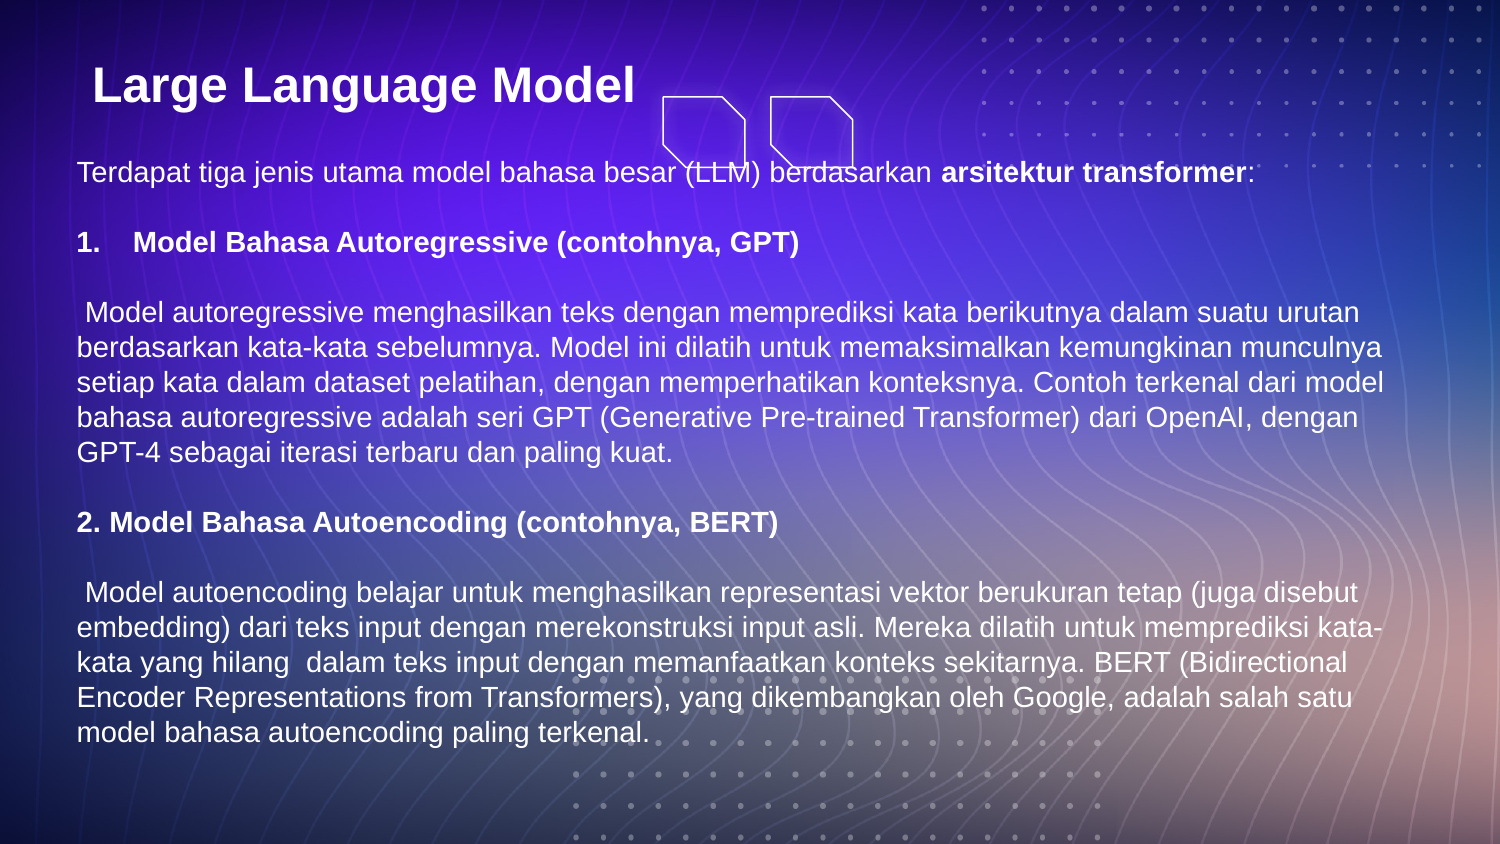

# Large Language Model

Terdapat tiga jenis utama model bahasa besar (LLM) berdasarkan arsitektur transformer:

Model Bahasa Autoregressive (contohnya, GPT)

 Model autoregressive menghasilkan teks dengan memprediksi kata berikutnya dalam suatu urutan berdasarkan kata-kata sebelumnya. Model ini dilatih untuk memaksimalkan kemungkinan munculnya setiap kata dalam dataset pelatihan, dengan memperhatikan konteksnya. Contoh terkenal dari model bahasa autoregressive adalah seri GPT (Generative Pre-trained Transformer) dari OpenAI, dengan GPT-4 sebagai iterasi terbaru dan paling kuat.

2. Model Bahasa Autoencoding (contohnya, BERT)

 Model autoencoding belajar untuk menghasilkan representasi vektor berukuran tetap (juga disebut embedding) dari teks input dengan merekonstruksi input asli. Mereka dilatih untuk memprediksi kata-kata yang hilang  dalam teks input dengan memanfaatkan konteks sekitarnya. BERT (Bidirectional Encoder Representations from Transformers), yang dikembangkan oleh Google, adalah salah satu model bahasa autoencoding paling terkenal.